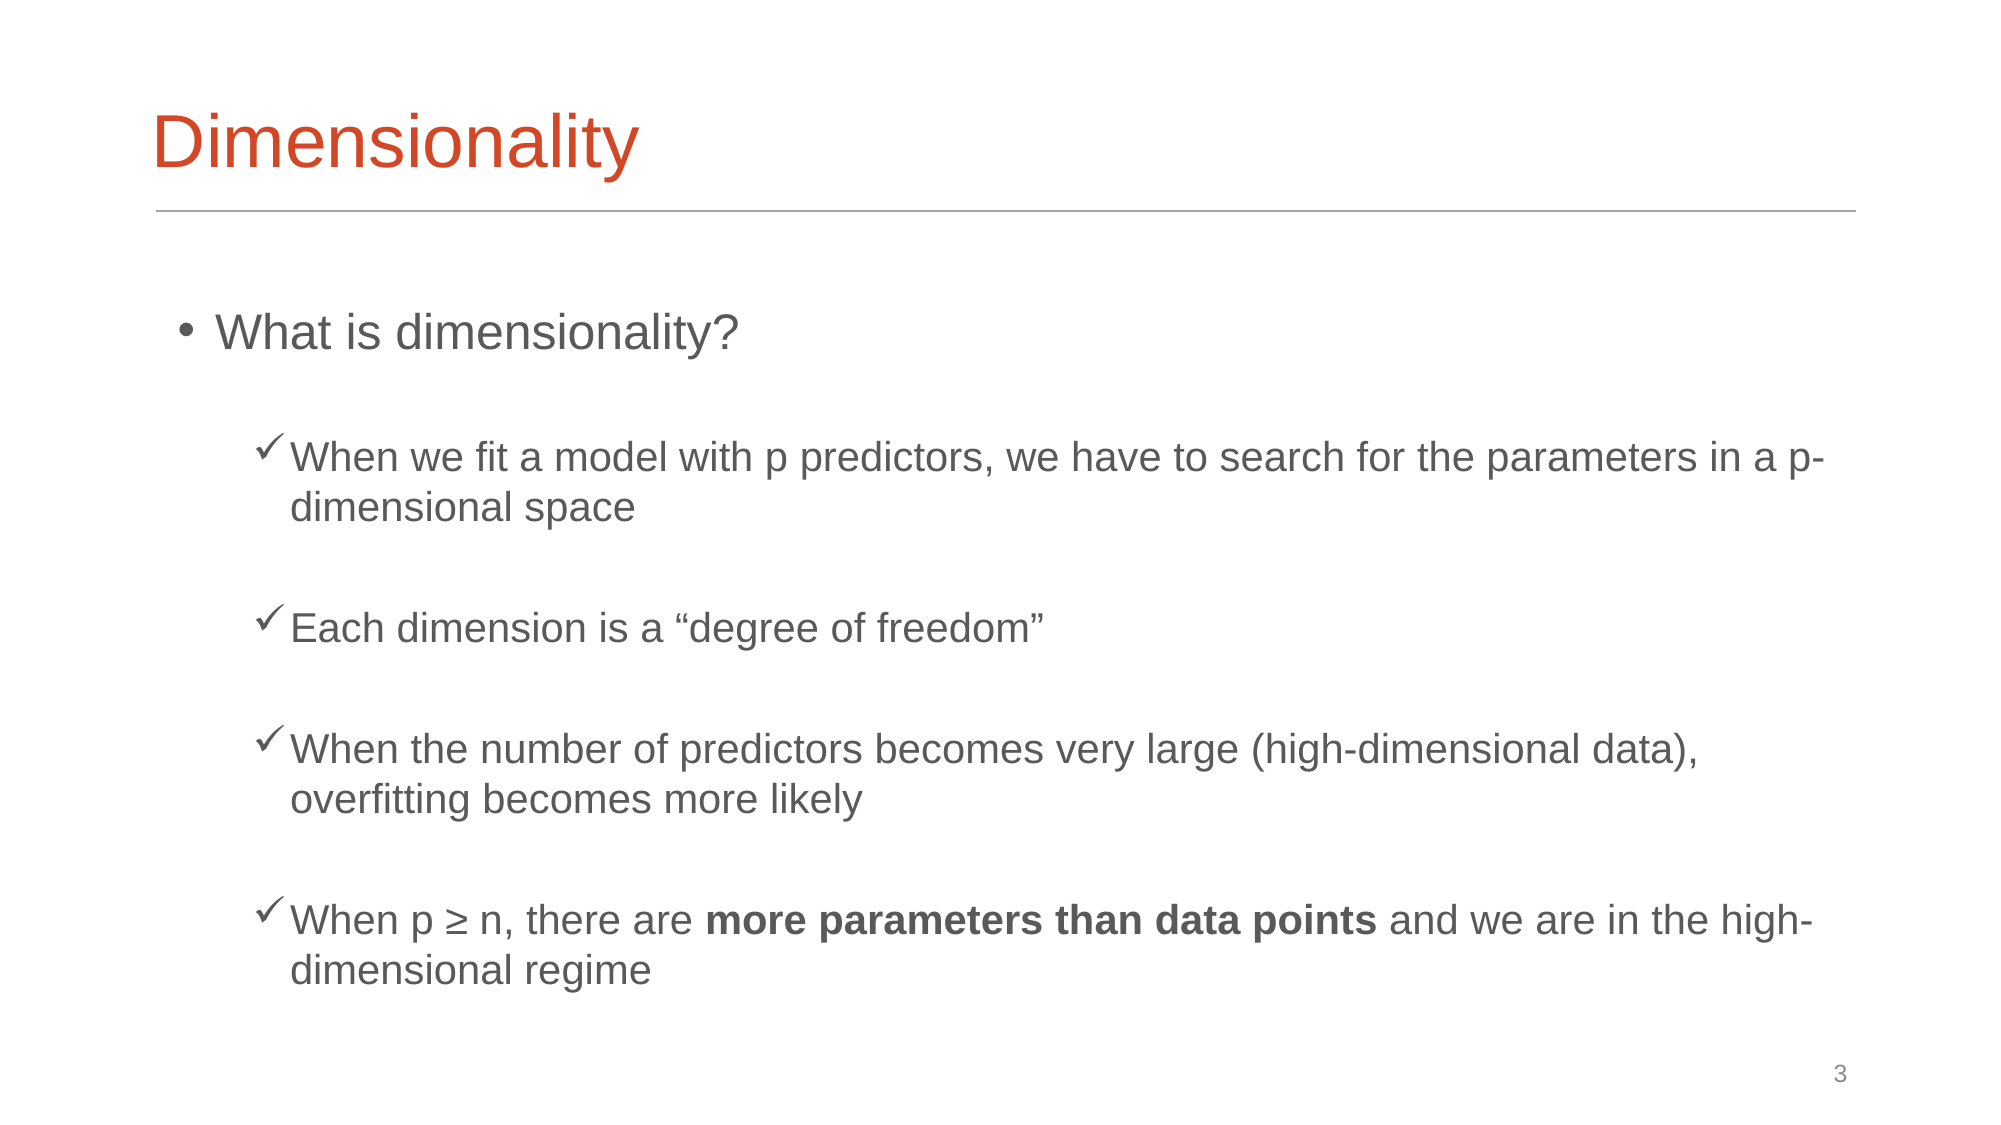

# Dimensionality
What is dimensionality?

When we fit a model with p predictors, we have to search for the parameters in a p-dimensional space

Each dimension is a “degree of freedom”

When the number of predictors becomes very large (high-dimensional data), overfitting becomes more likely

When p ≥ n, there are more parameters than data points and we are in the high-dimensional regime

3